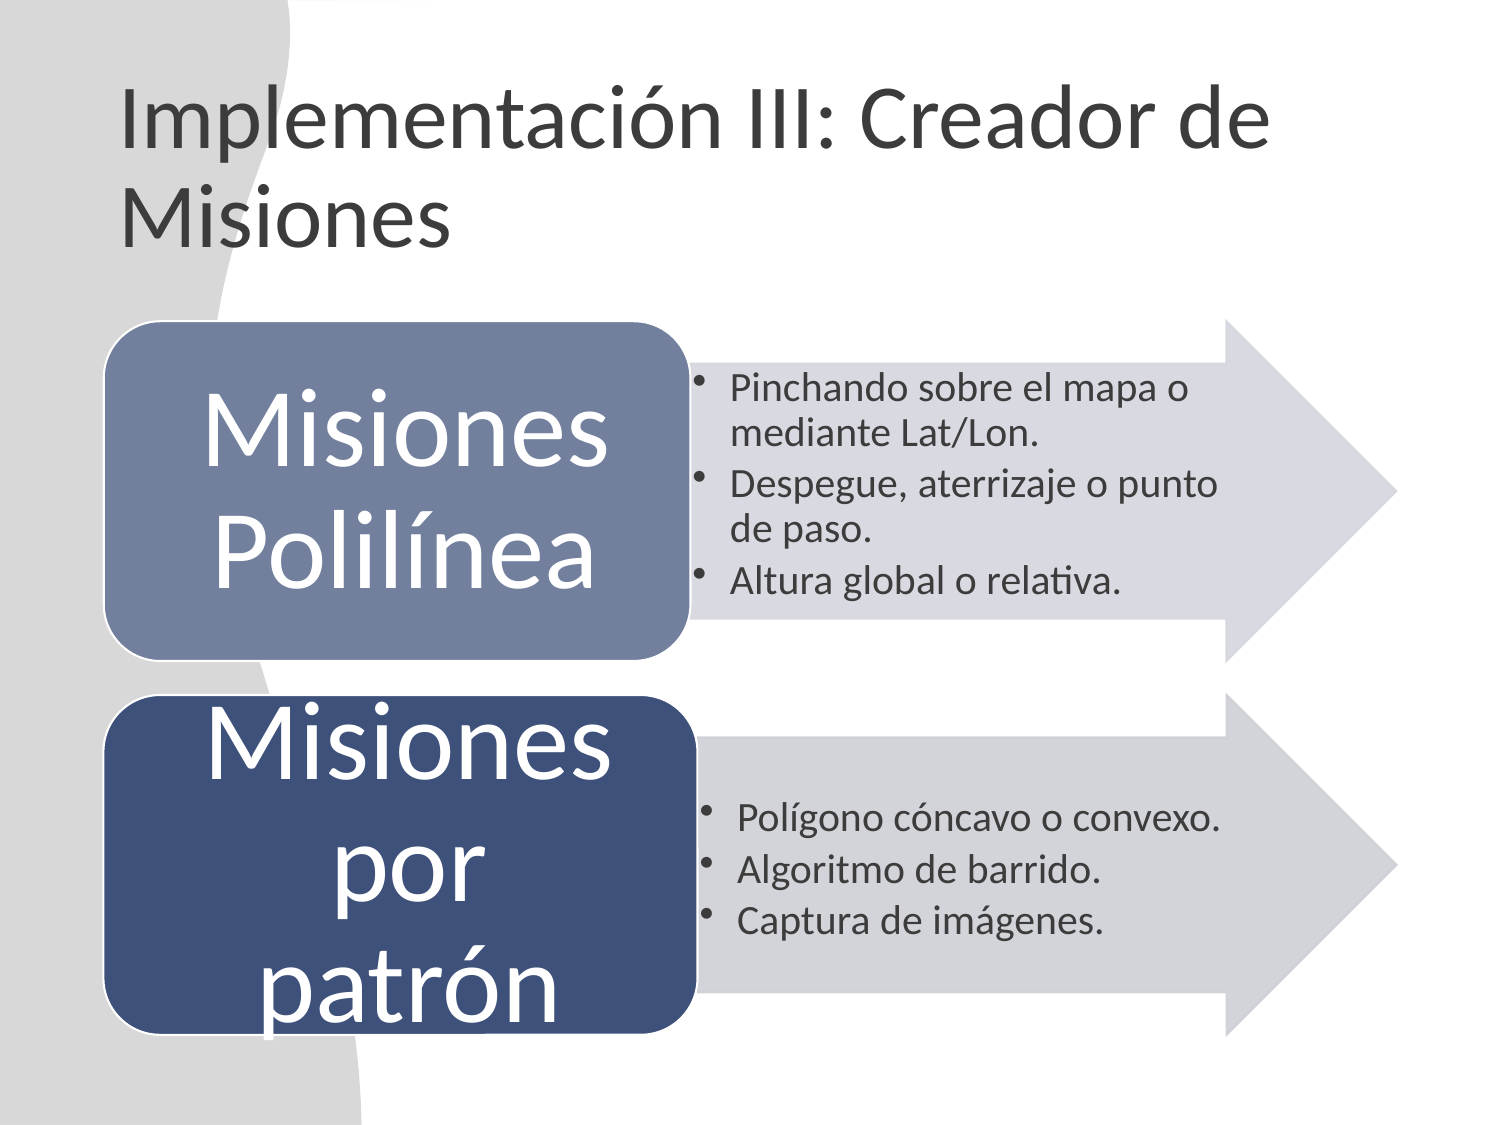

# Implementación III: Creador de Misiones
Pinchando sobre el mapa o mediante Lat/Lon.
Despegue, aterrizaje o punto de paso.
Altura global o relativa.
Misiones Polilínea

Polígono cóncavo o convexo.
Algoritmo de barrido.
Captura de imágenes.
Misiones por patrón